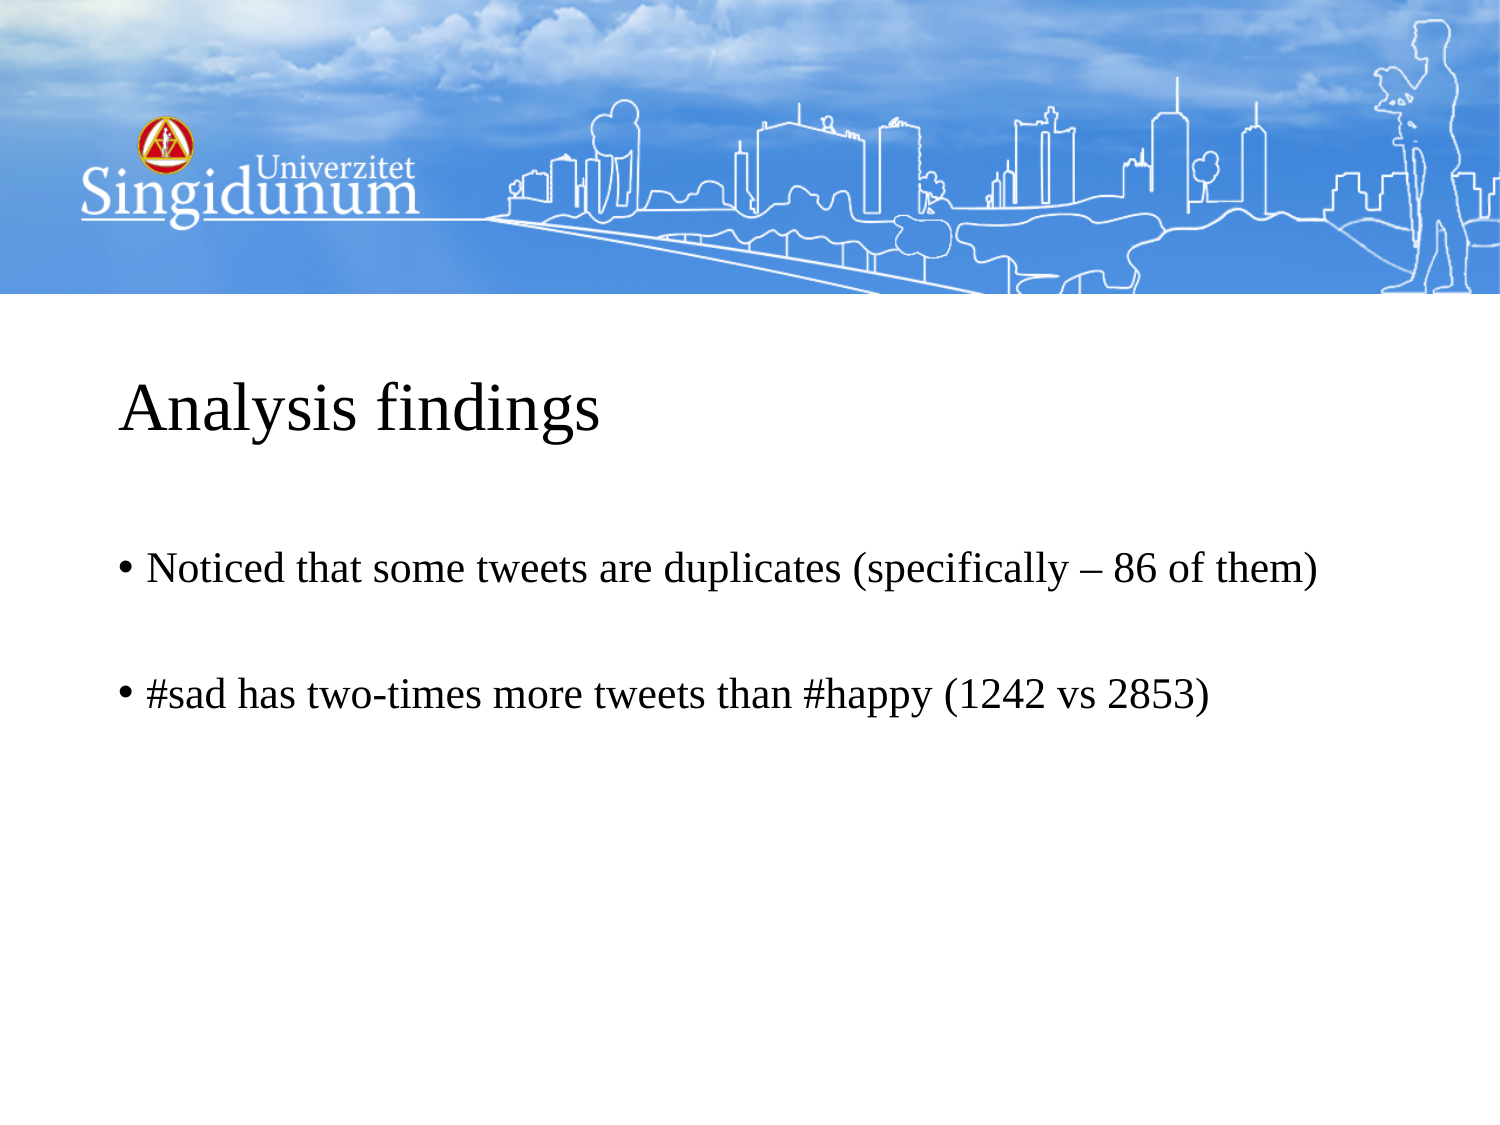

# Analysis findings
Noticed that some tweets are duplicates (specifically – 86 of them)

#sad has two-times more tweets than #happy (1242 vs 2853)